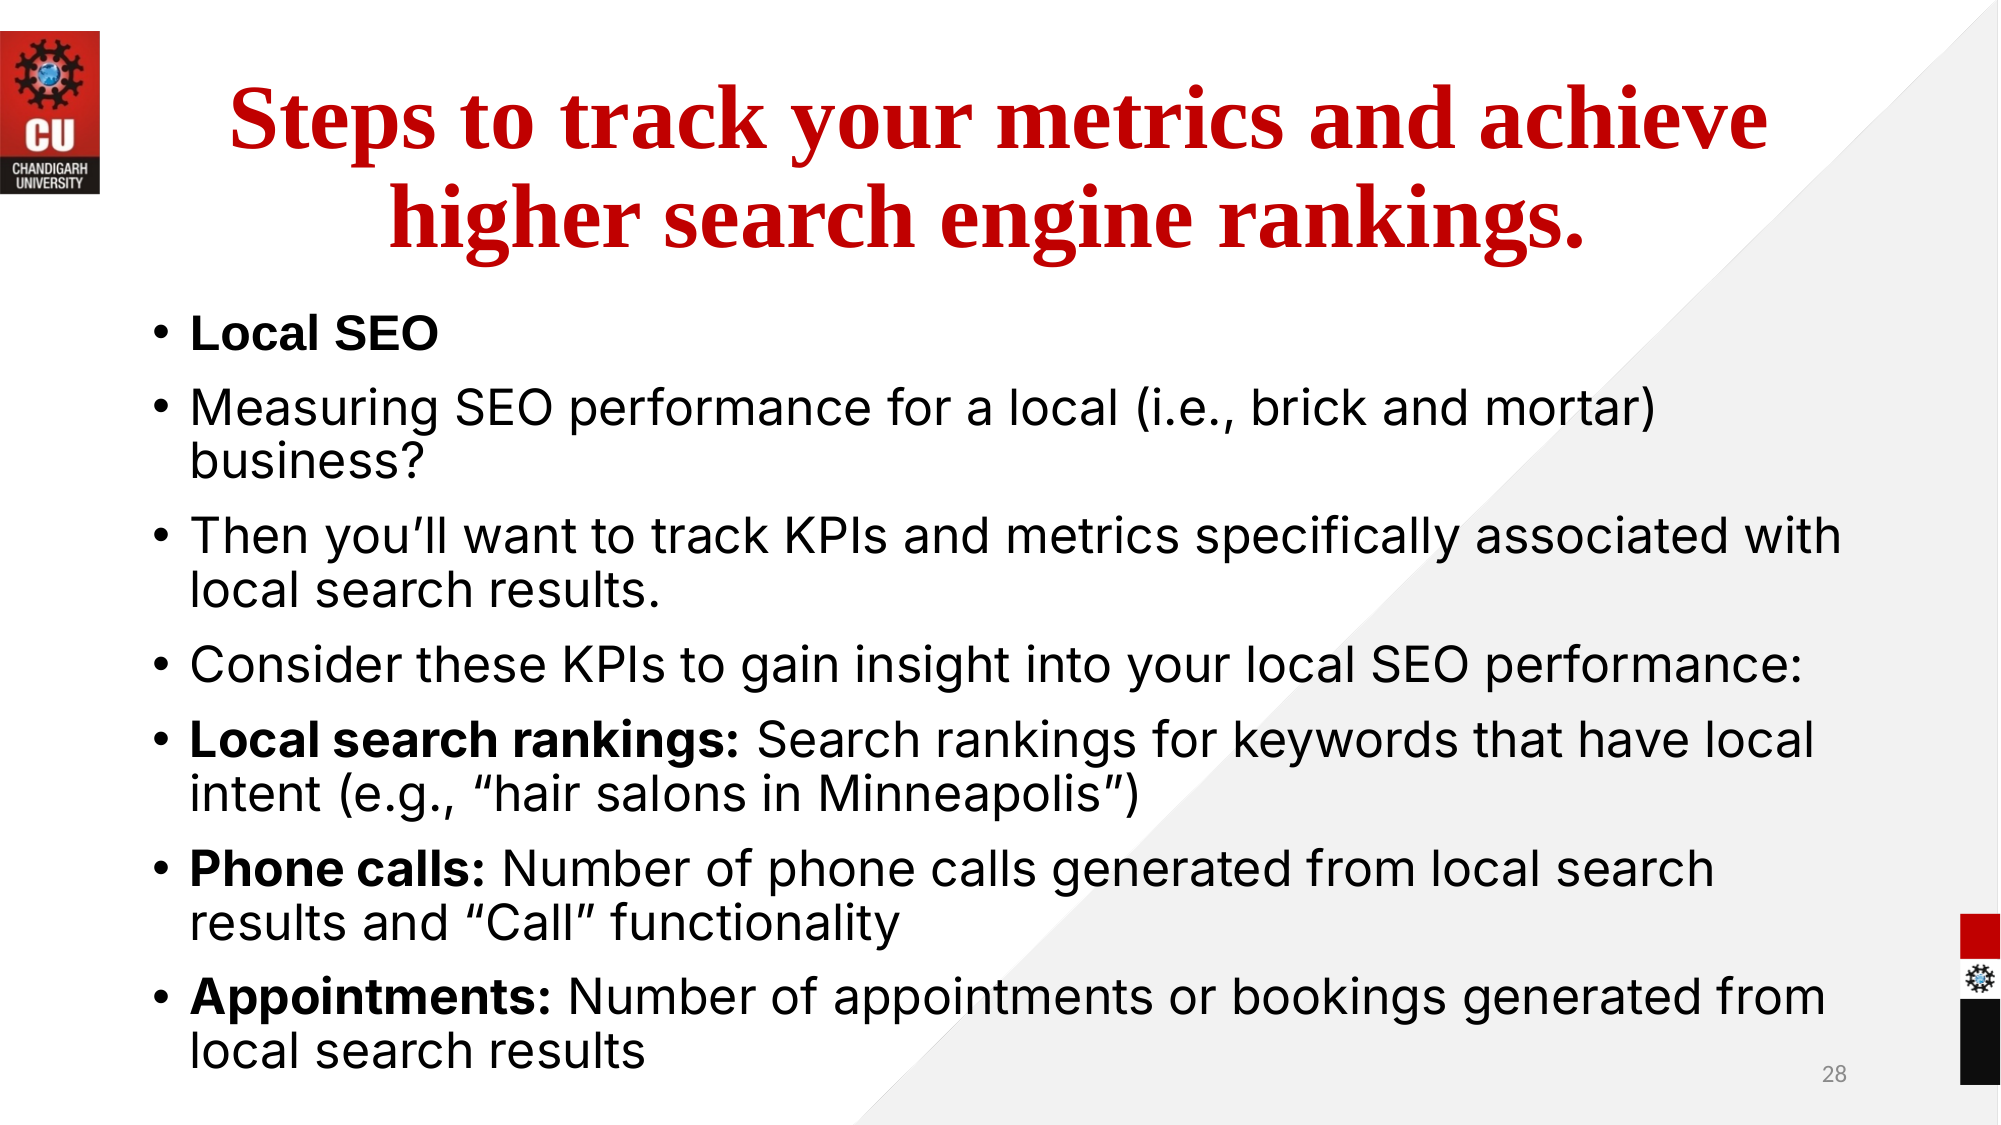

# Steps to track your metrics and achieve higher search engine rankings.
Local SEO
Measuring SEO performance for a local (i.e., brick and mortar) business?
Then you’ll want to track KPIs and metrics specifically associated with local search results.
Consider these KPIs to gain insight into your local SEO performance:
Local search rankings: Search rankings for keywords that have local intent (e.g., “hair salons in Minneapolis”)
Phone calls: Number of phone calls generated from local search results and “Call” functionality
Appointments: Number of appointments or bookings generated from local search results

28